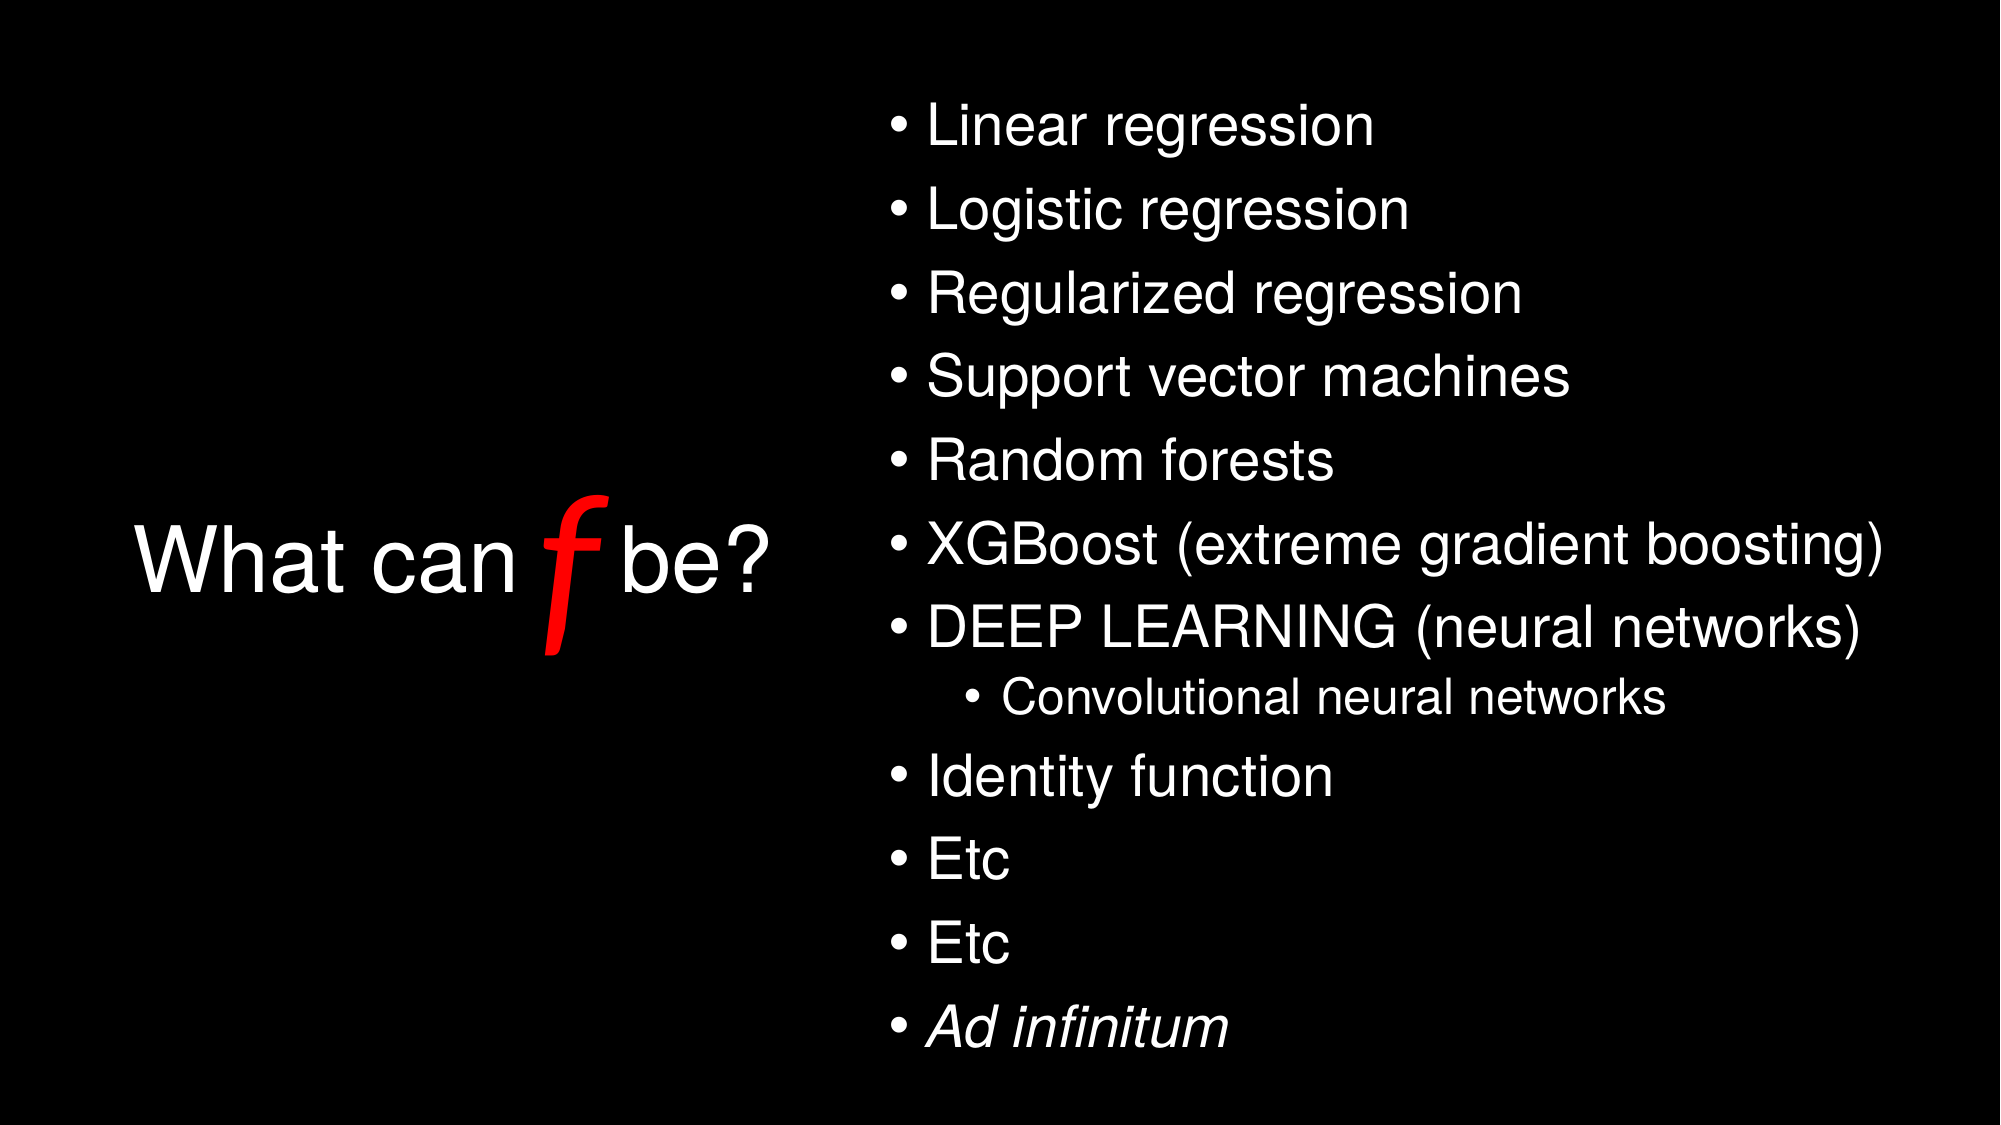

Linear regression
Logistic regression
Regularized regression
Support vector machines
Random forests
XGBoost (extreme gradient boosting)
DEEP LEARNING (neural networks)
Convolutional neural networks
Identity function
Etc
Etc
Ad infinitum
f
# What can    be?